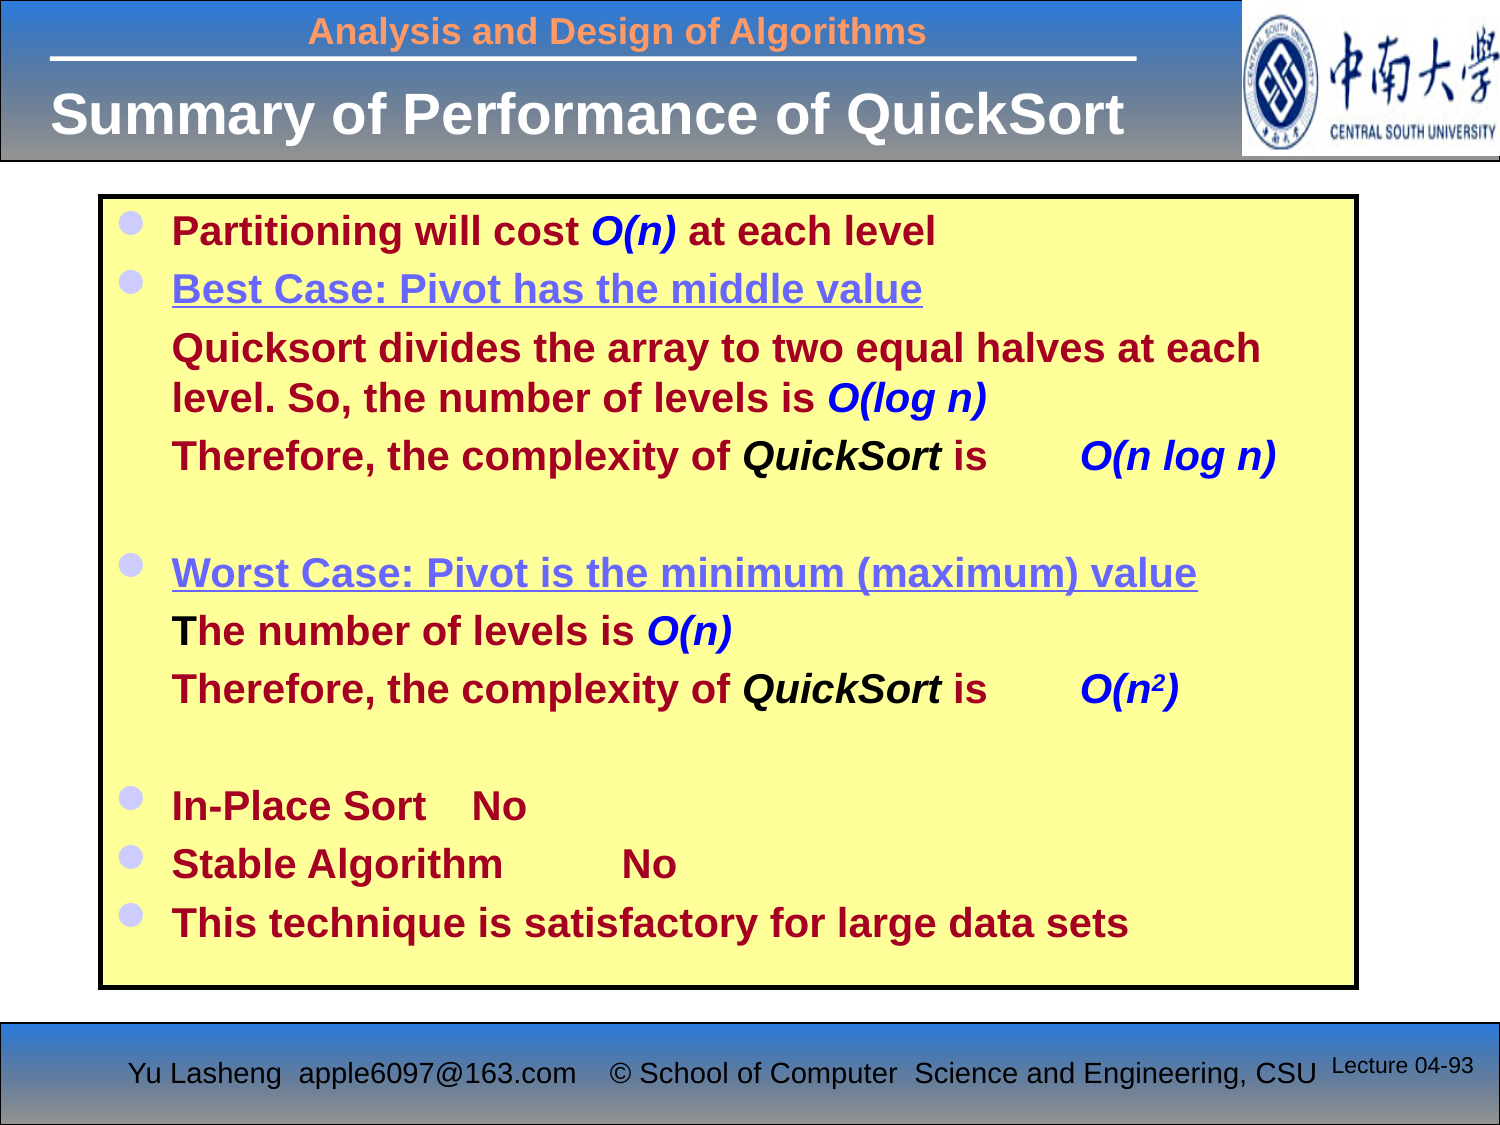

# Summary of Performance of QuickSort
Partitioning will cost O(n) at each level
Best Case: Pivot has the middle value
	Quicksort divides the array to two equal halves at each level. So, the number of levels is O(log n)
	Therefore, the complexity of QuickSort is        O(n log n)

Worst Case: Pivot is the minimum (maximum) value
	The number of levels is O(n)
	Therefore, the complexity of QuickSort is        O(n2)

In-Place Sort	No
Stable Algorithm	No
This technique is satisfactory for large data sets
Lecture 04-93